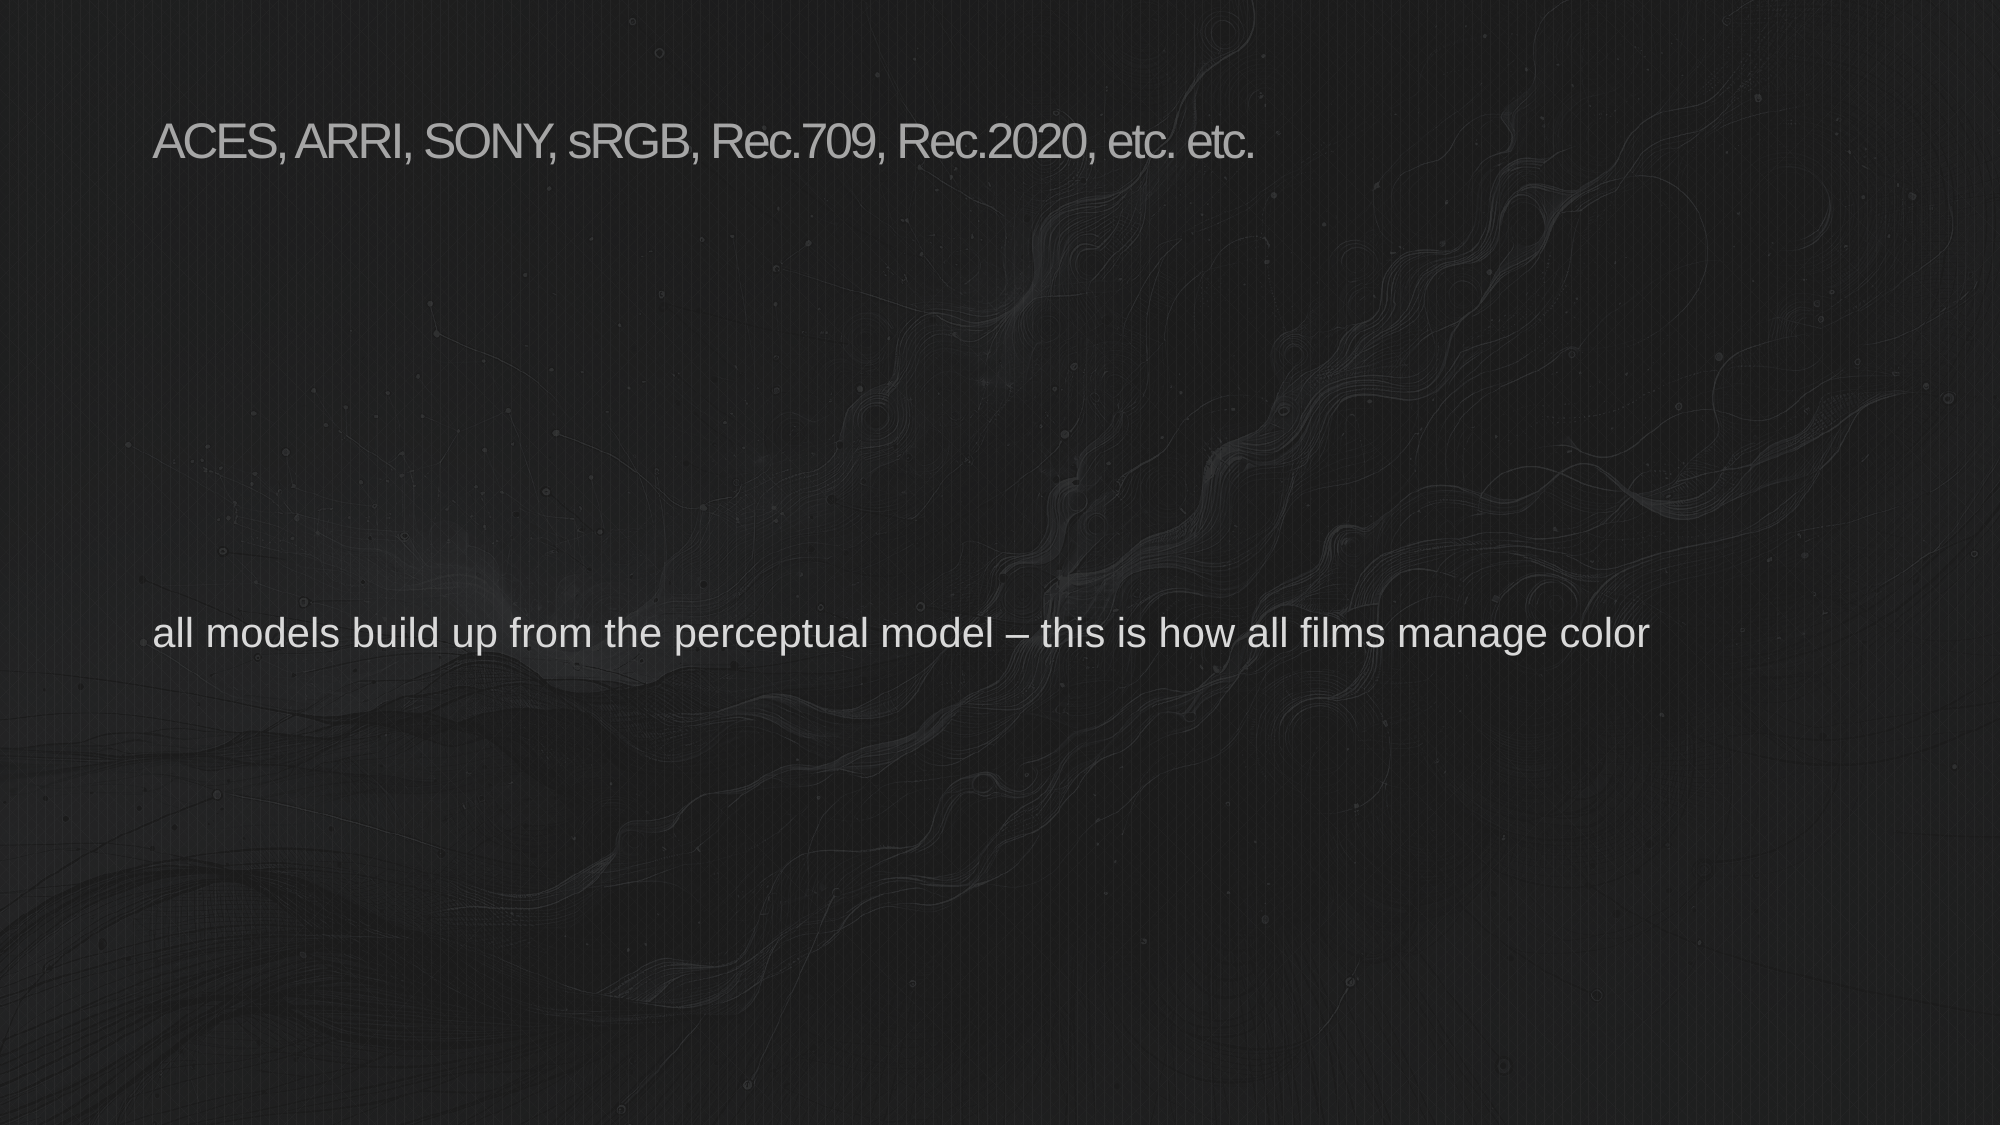

# ACES, ARRI, SONY, sRGB, Rec.709, Rec.2020, etc. etc.
all models build up from the perceptual model – this is how all films manage color